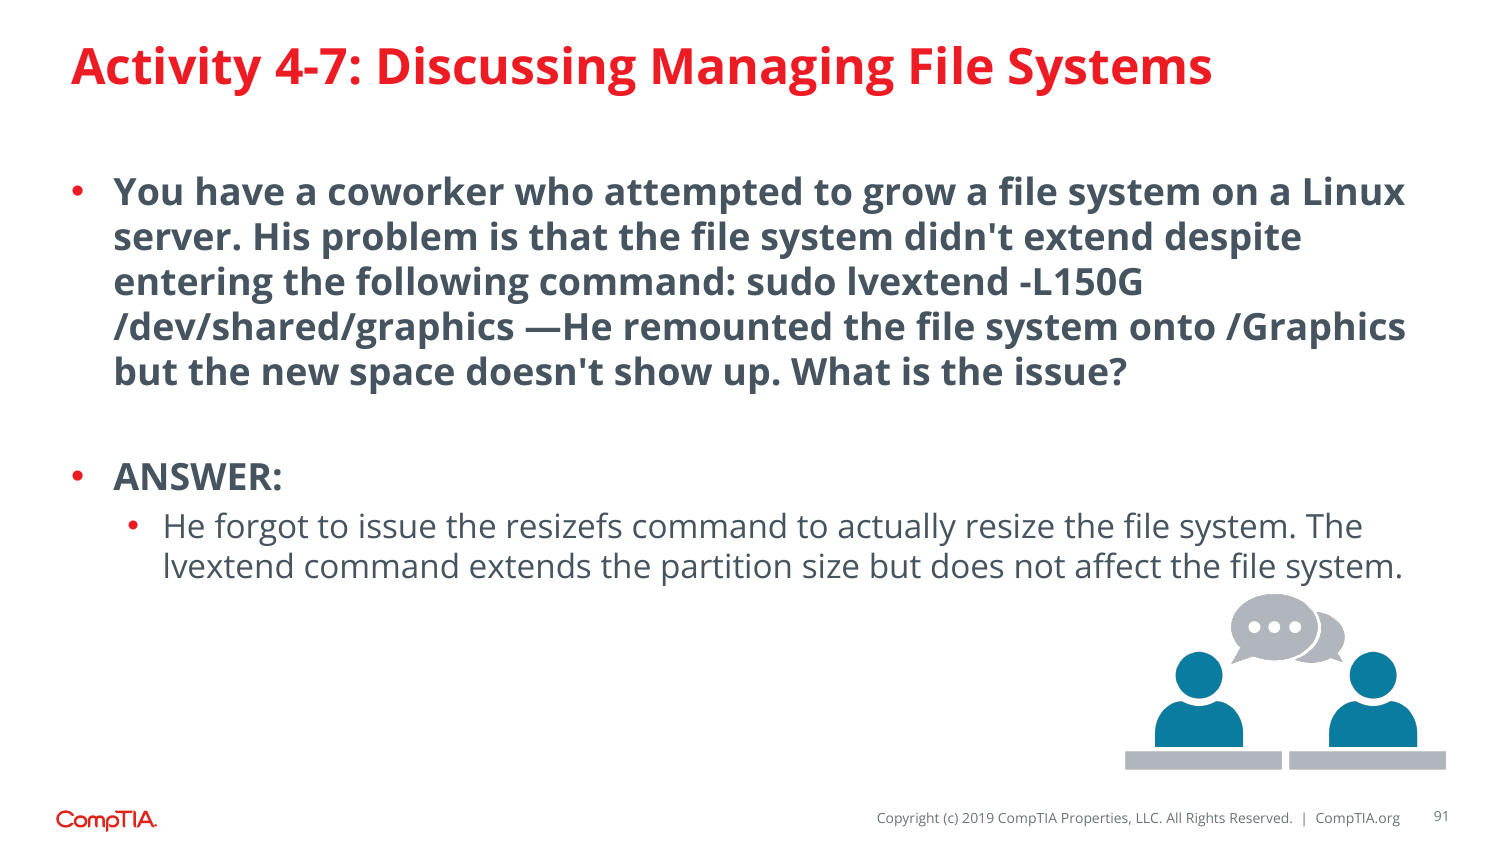

# Activity 4-7: Discussing Managing File Systems
You have a coworker who attempted to grow a file system on a Linux server. His problem is that the file system didn't extend despite entering the following command: sudo lvextend -L150G /dev/shared/graphics —He remounted the file system onto /Graphics but the new space doesn't show up. What is the issue?

ANSWER:
He forgot to issue the resizefs command to actually resize the file system. The lvextend command extends the partition size but does not affect the file system.
91